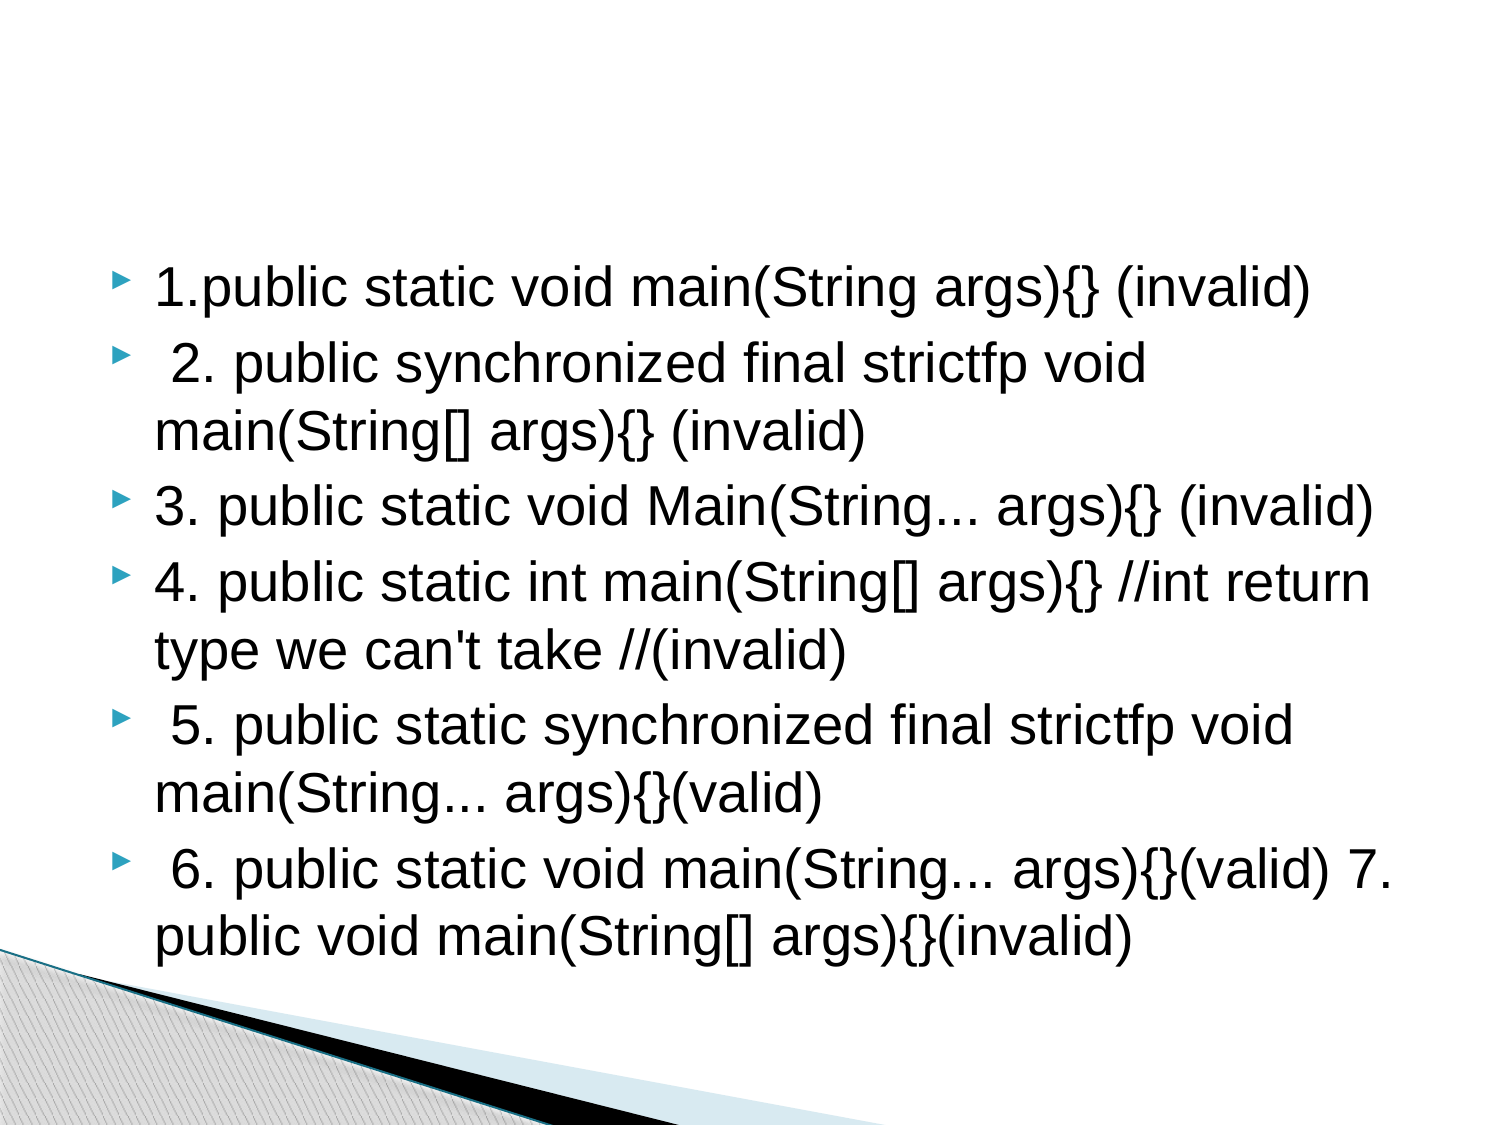

#
1.public static void main(String args){} (invalid)
 2. public synchronized final strictfp void main(String[] args){} (invalid)
3. public static void Main(String... args){} (invalid)
4. public static int main(String[] args){} //int return type we can't take //(invalid)
 5. public static synchronized final strictfp void main(String... args){}(valid)
 6. public static void main(String... args){}(valid) 7. public void main(String[] args){}(invalid)